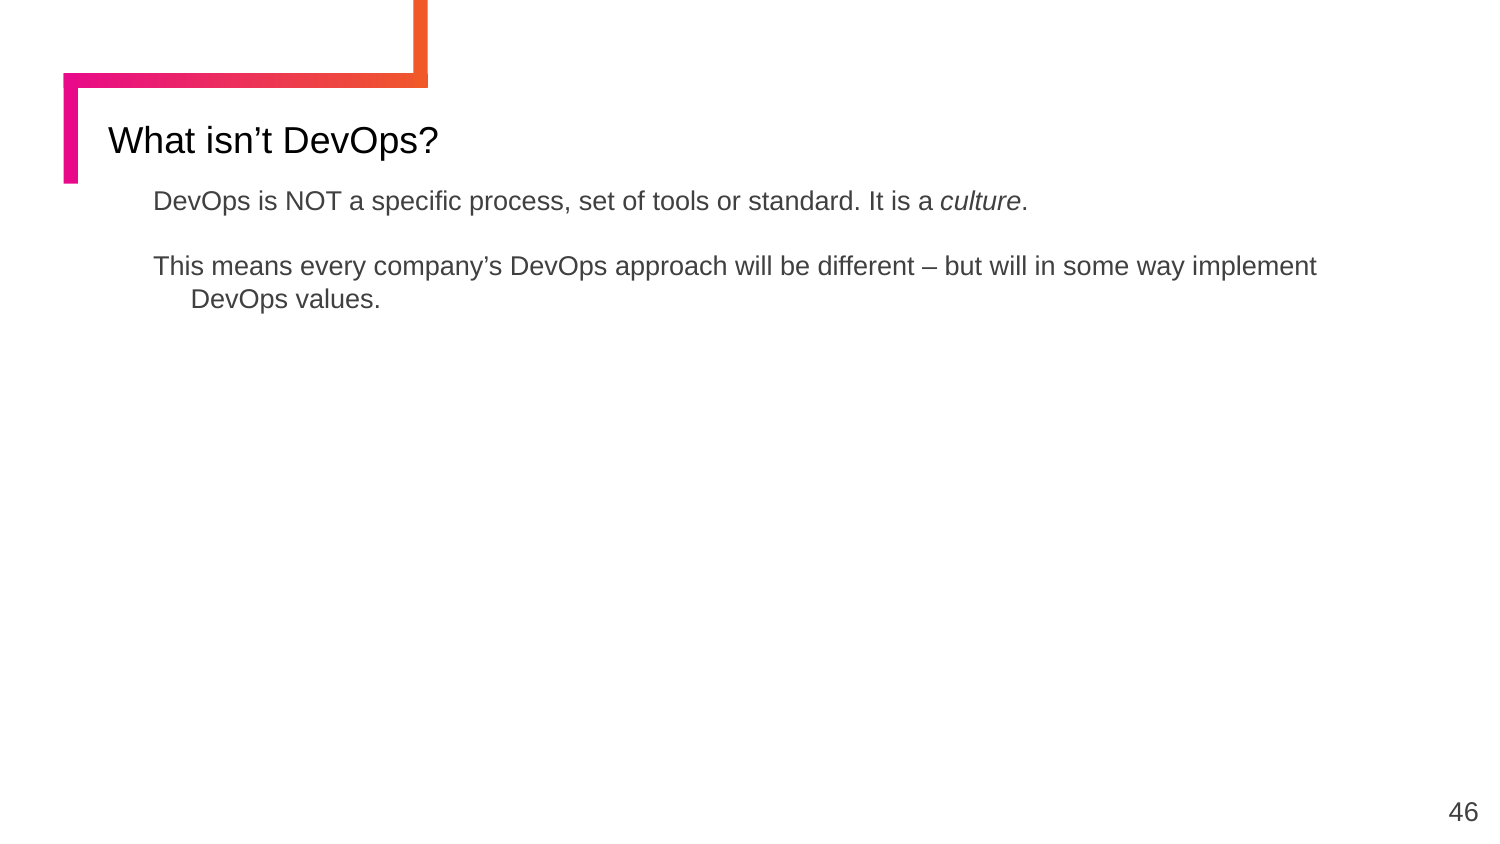

# What isn’t DevOps?
DevOps is NOT a specific process, set of tools or standard. It is a culture.

This means every company’s DevOps approach will be different – but will in some way implement DevOps values.

46